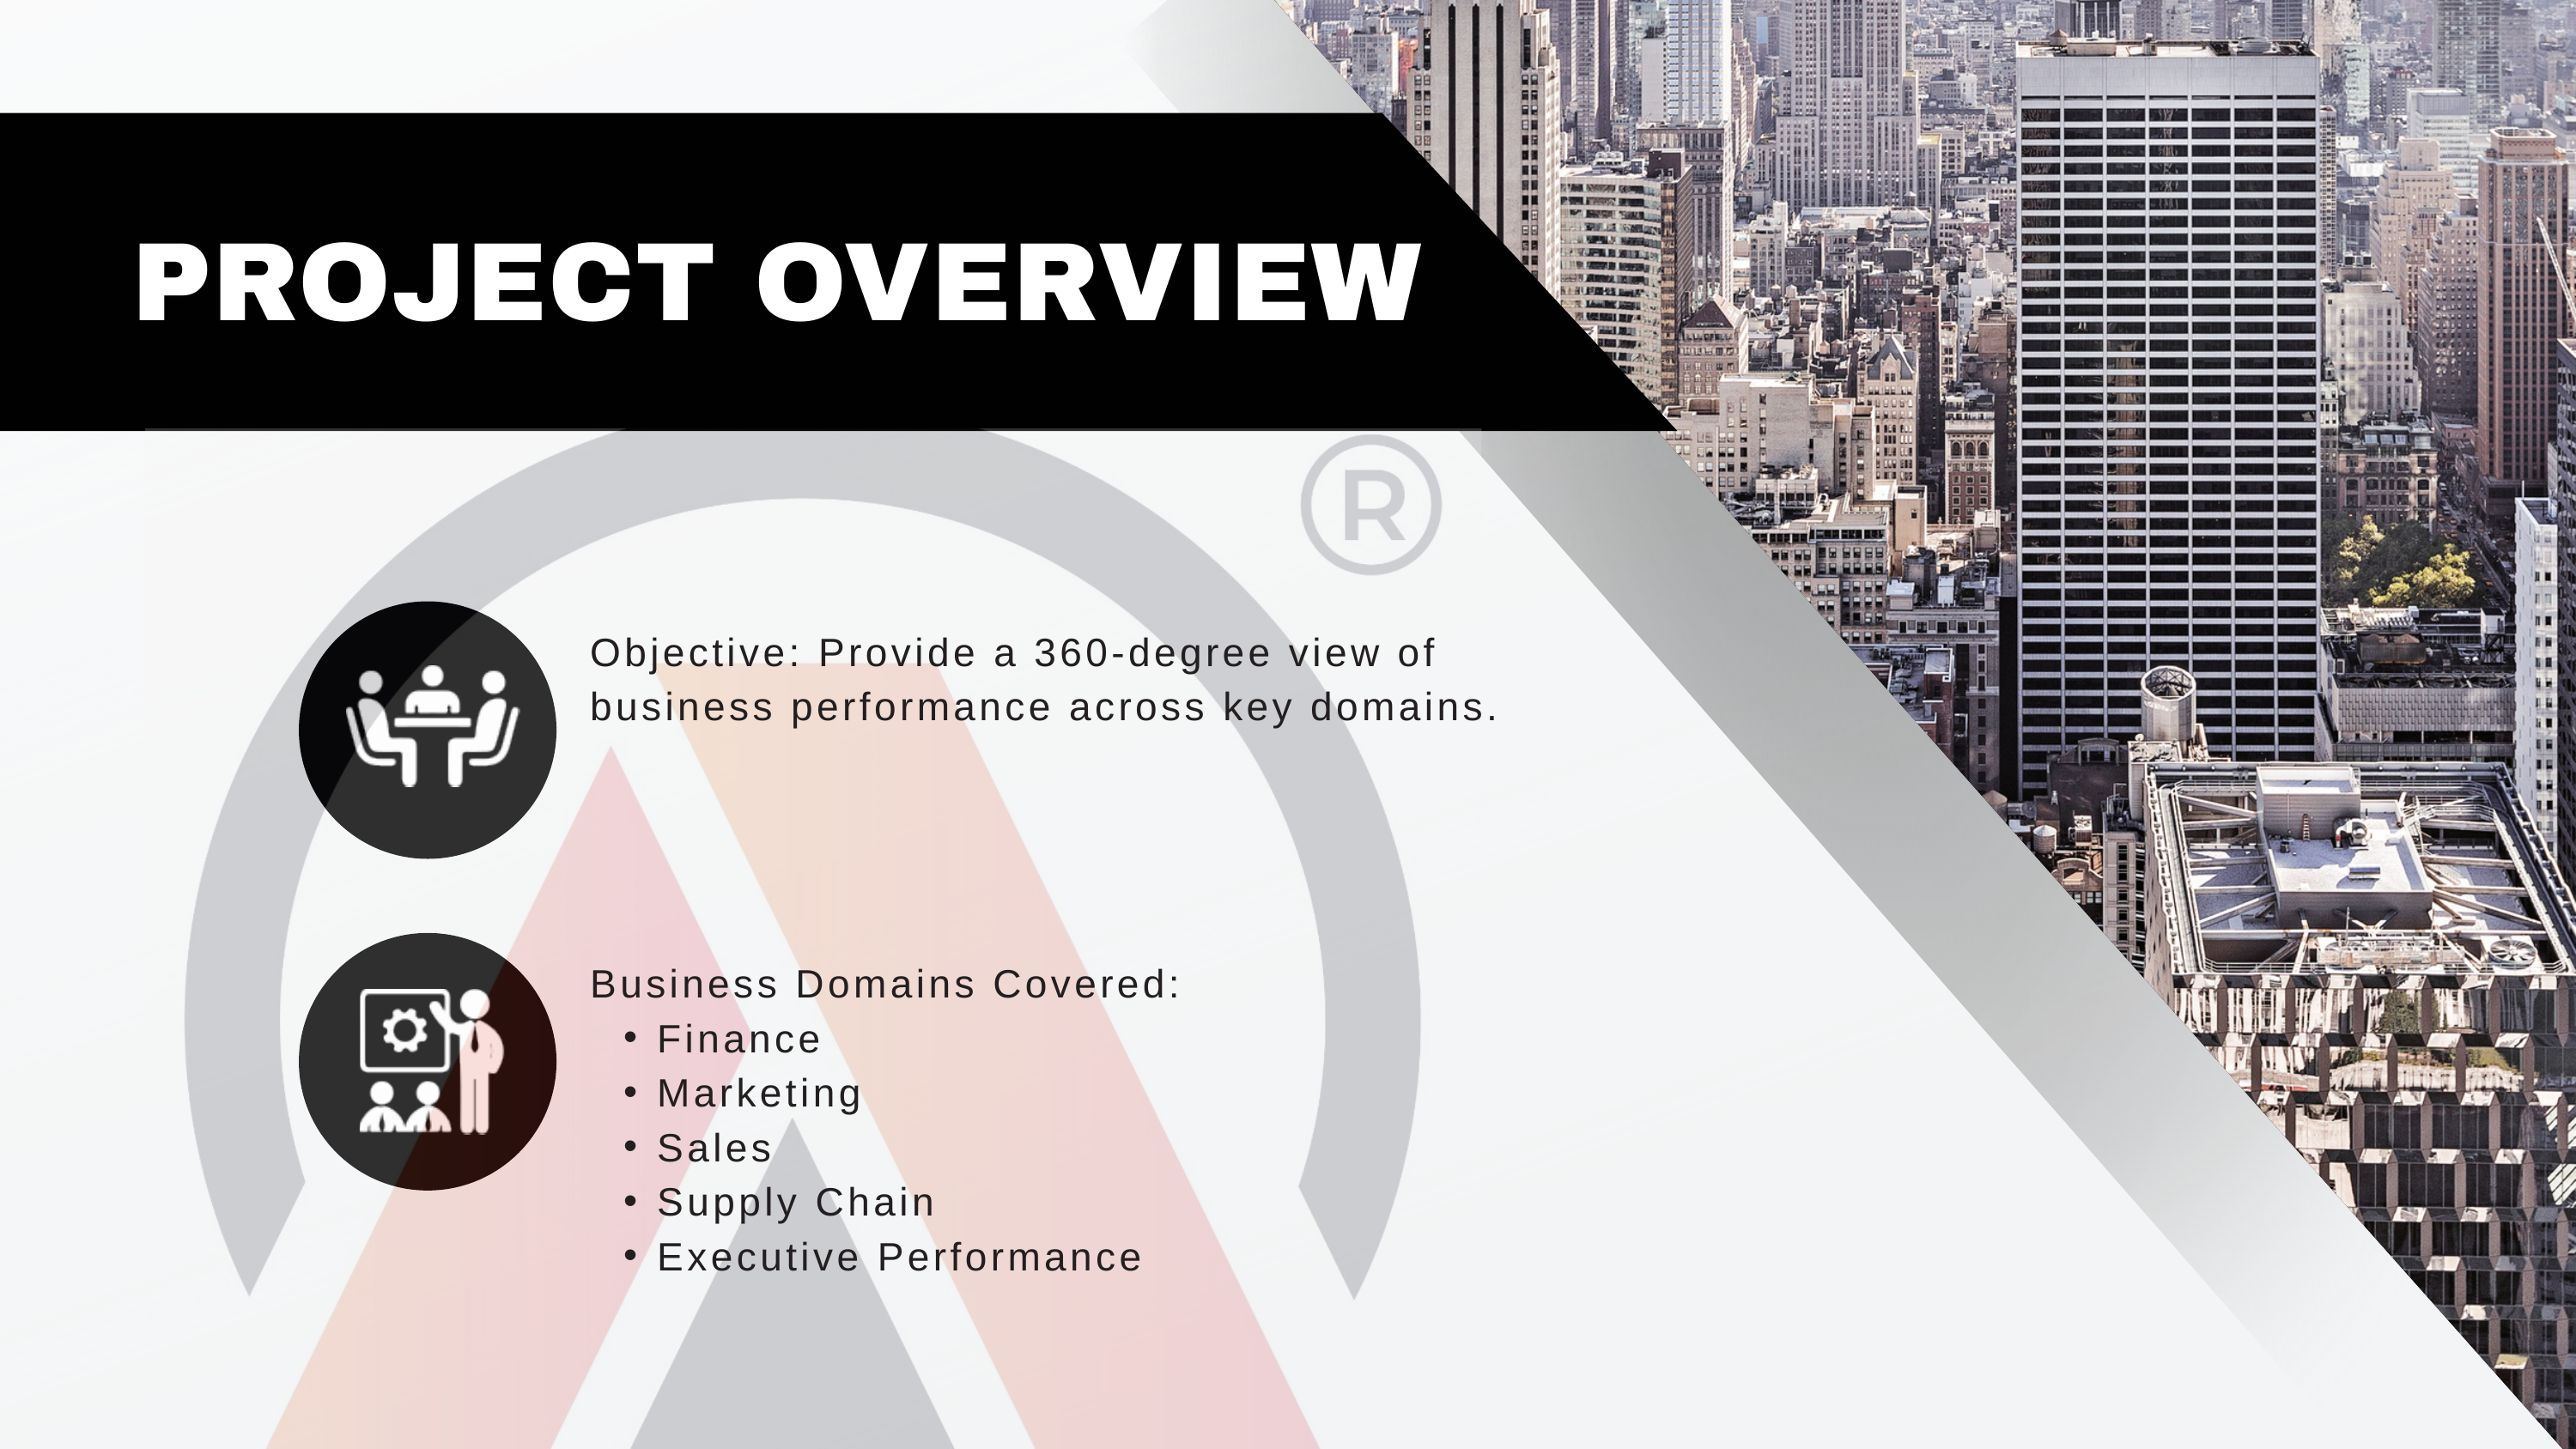

PROJECT OVERVIEW

Objective: Provide a 360-degree view of business performance across key domains.

Business Domains Covered:
Finance
Marketing
Sales
Supply Chain
Executive Performance